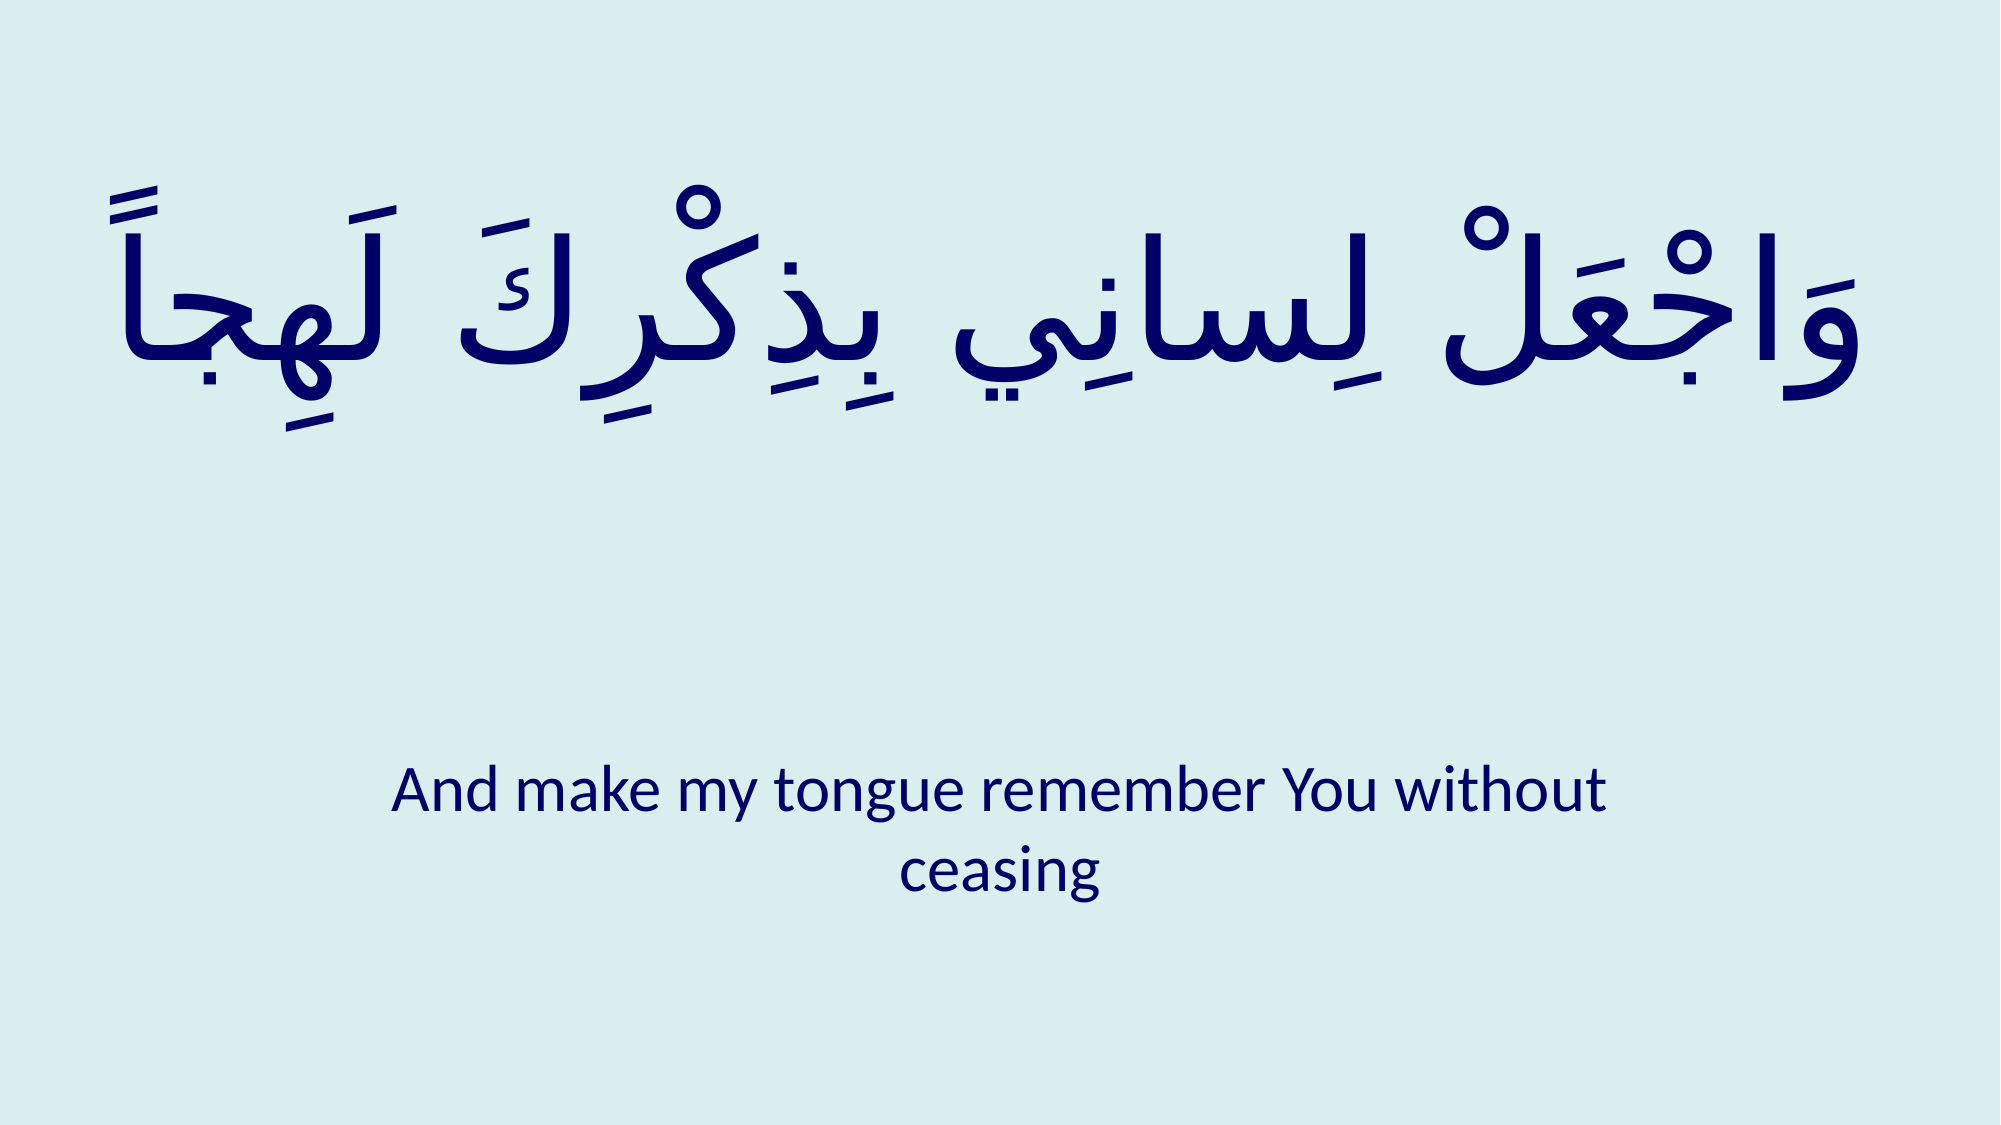

# وَاجْعَلْ لِسانِي بِذِكْرِكَ لَهِجاً
And make my tongue remember You without ceasing